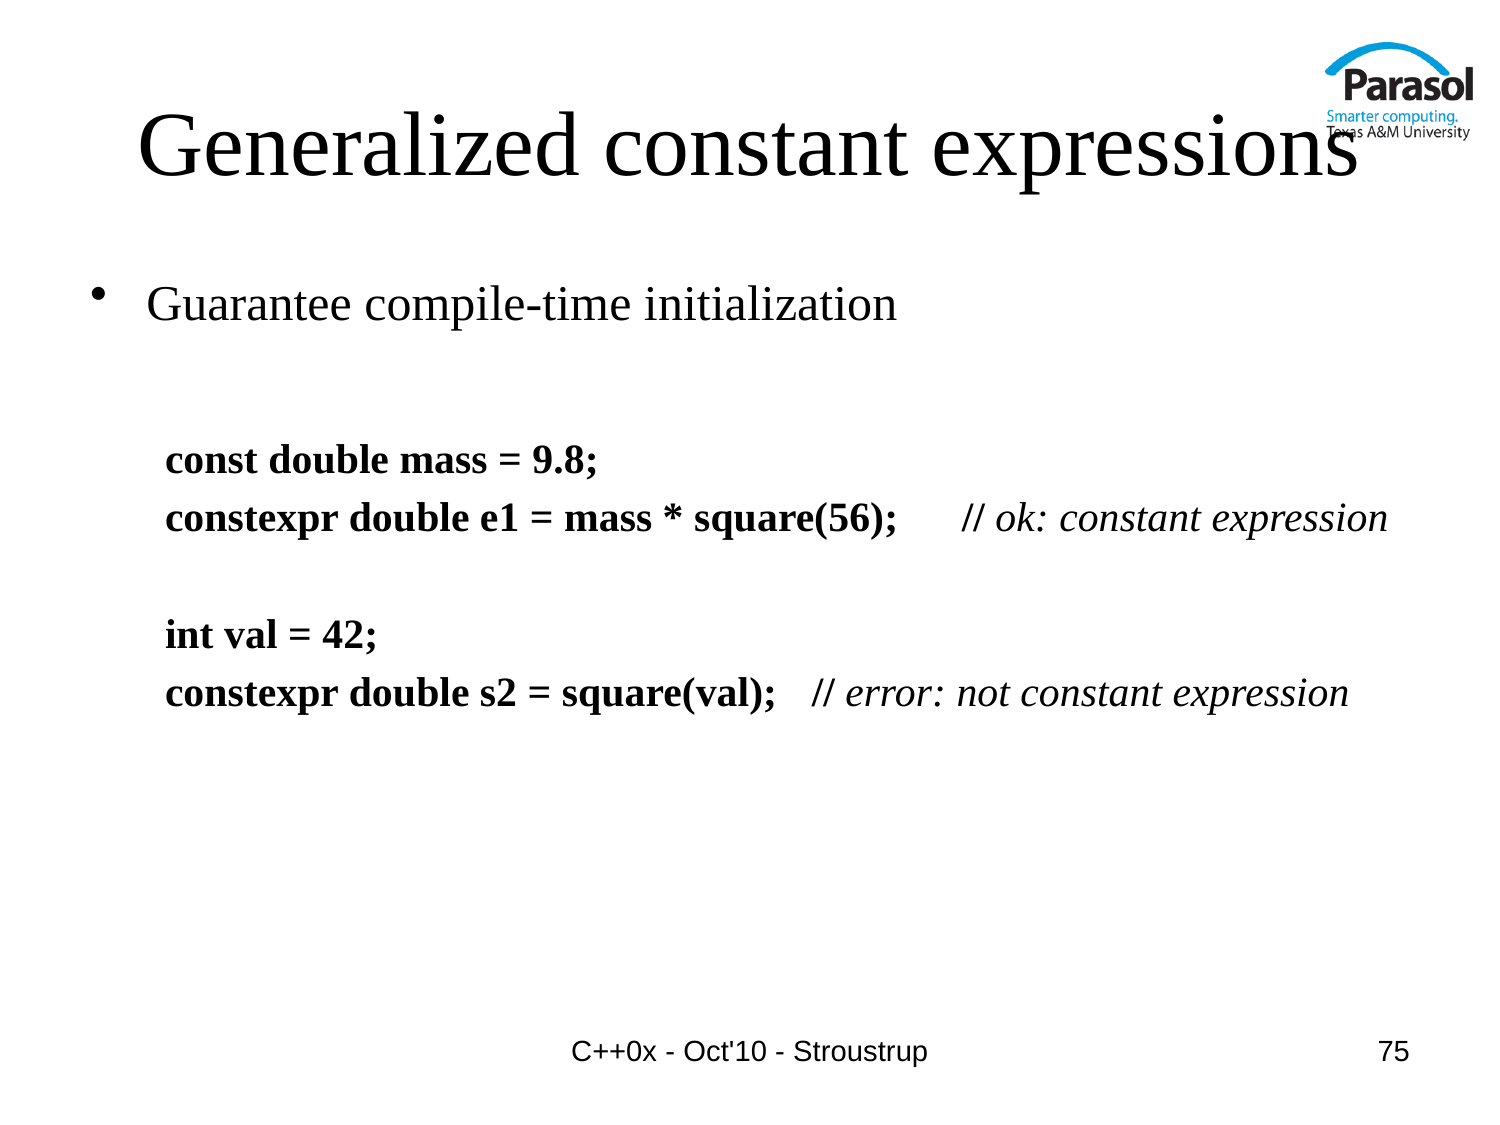

# Generalized constant expressions
Guarantee compile-time initialization

const double mass = 9.8;
constexpr double e1 = mass * square(56);	// ok: constant expression

int val = 42;
constexpr double s2 = square(val);	// error: not constant expression
C++0x - Oct'10 - Stroustrup
75